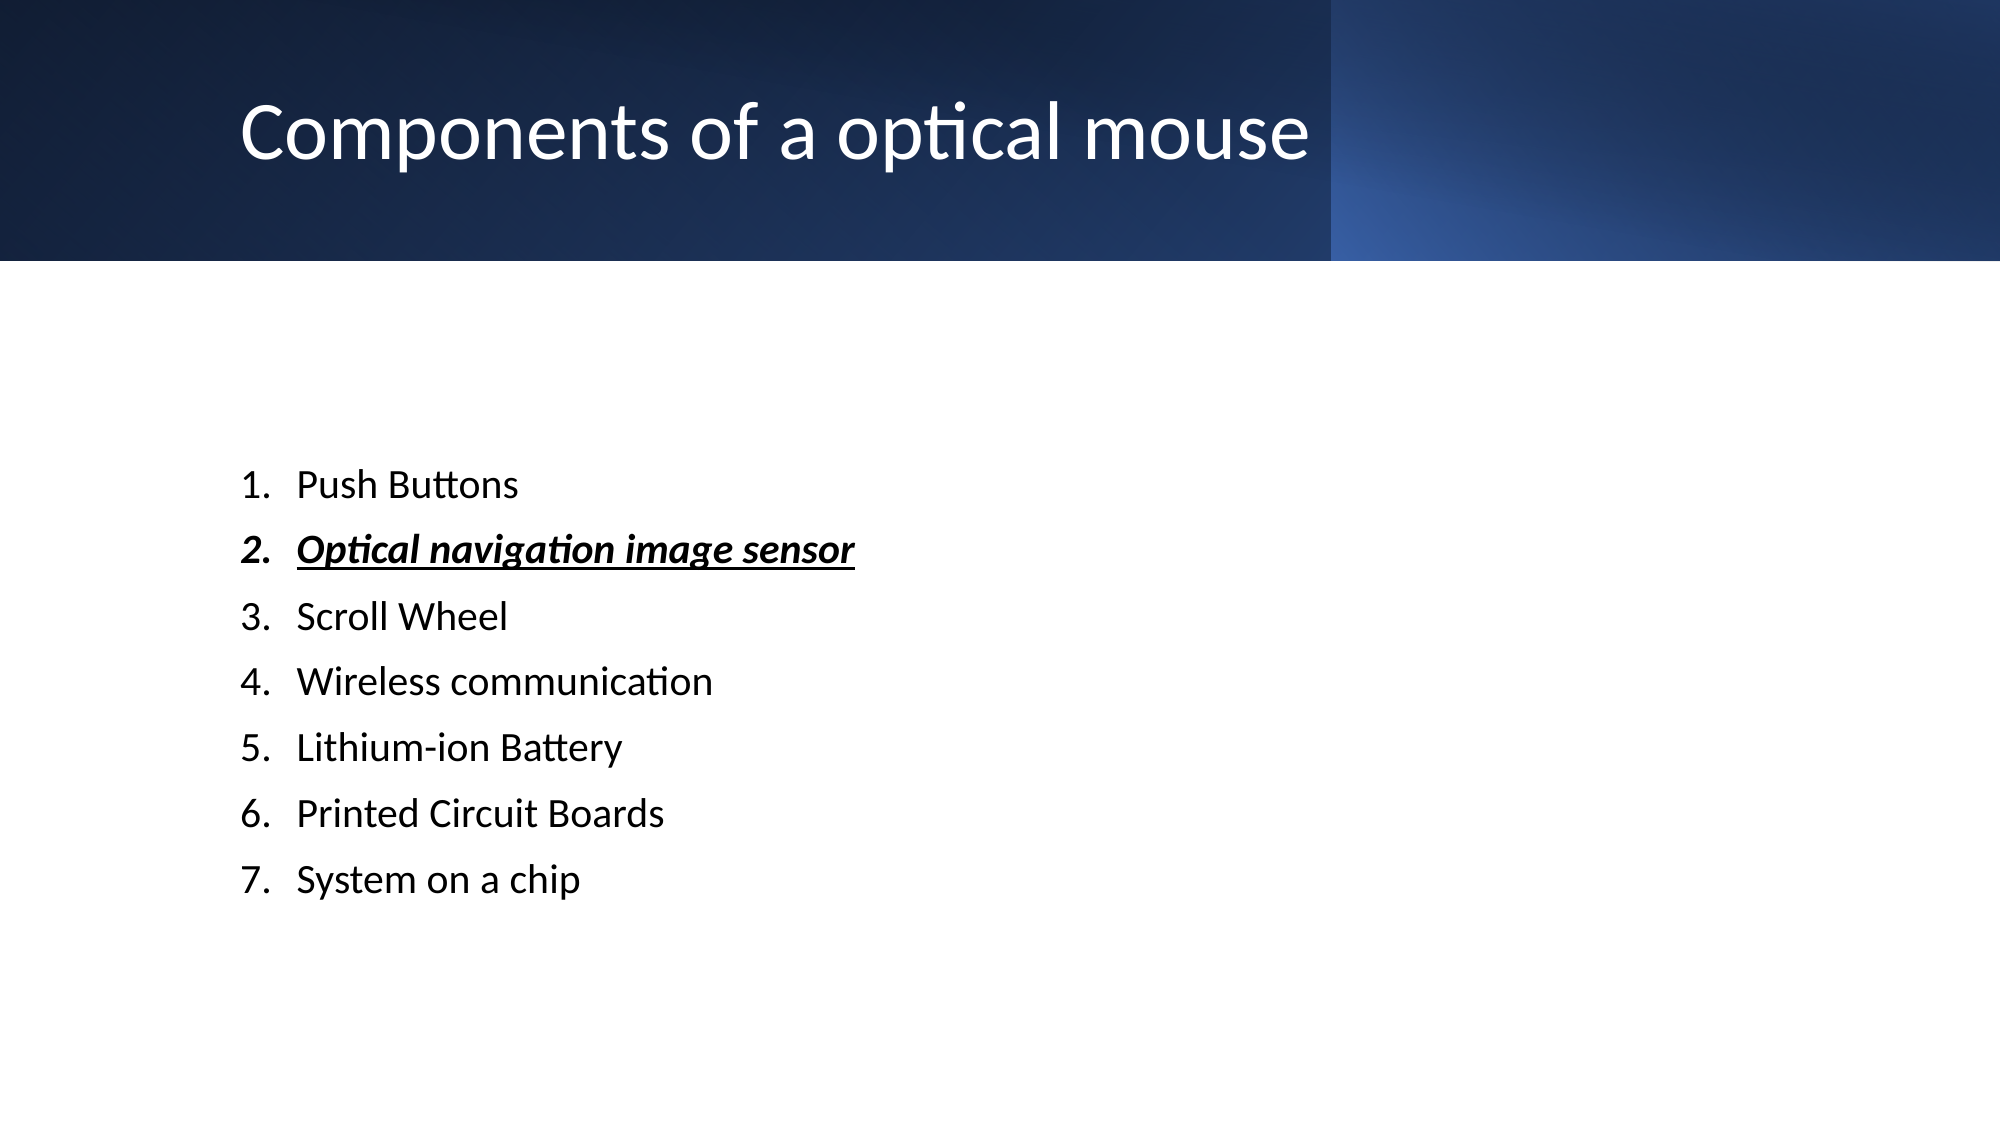

# Components of a optical mouse
Push Buttons
Optical navigation image sensor
Scroll Wheel
Wireless communication
Lithium-ion Battery
Printed Circuit Boards
System on a chip